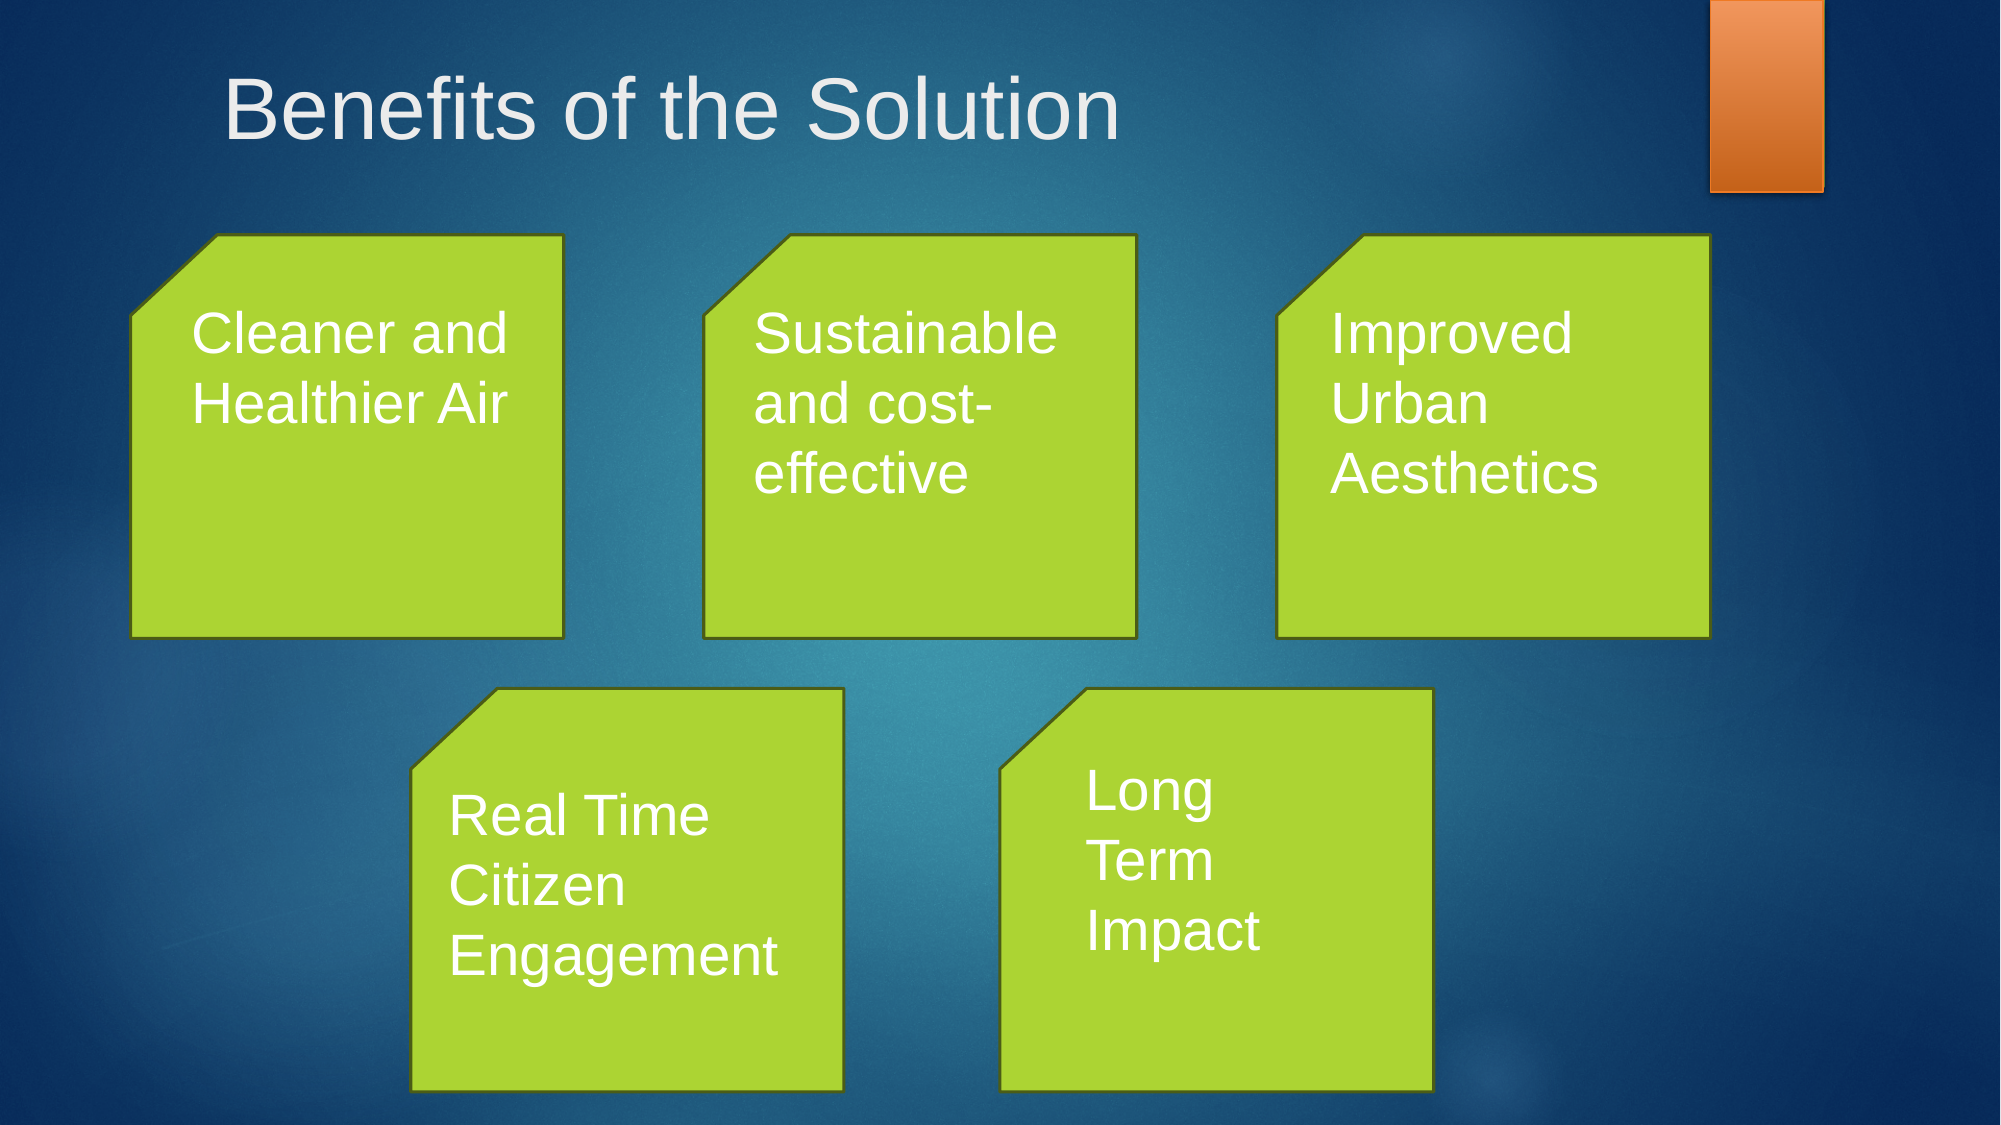

# Benefits of the Solution

Cleaner and Healthier Air

Sustainable and cost-effective

Improved Urban Aesthetics

Real Time Citizen Engagement

Long Term Impact